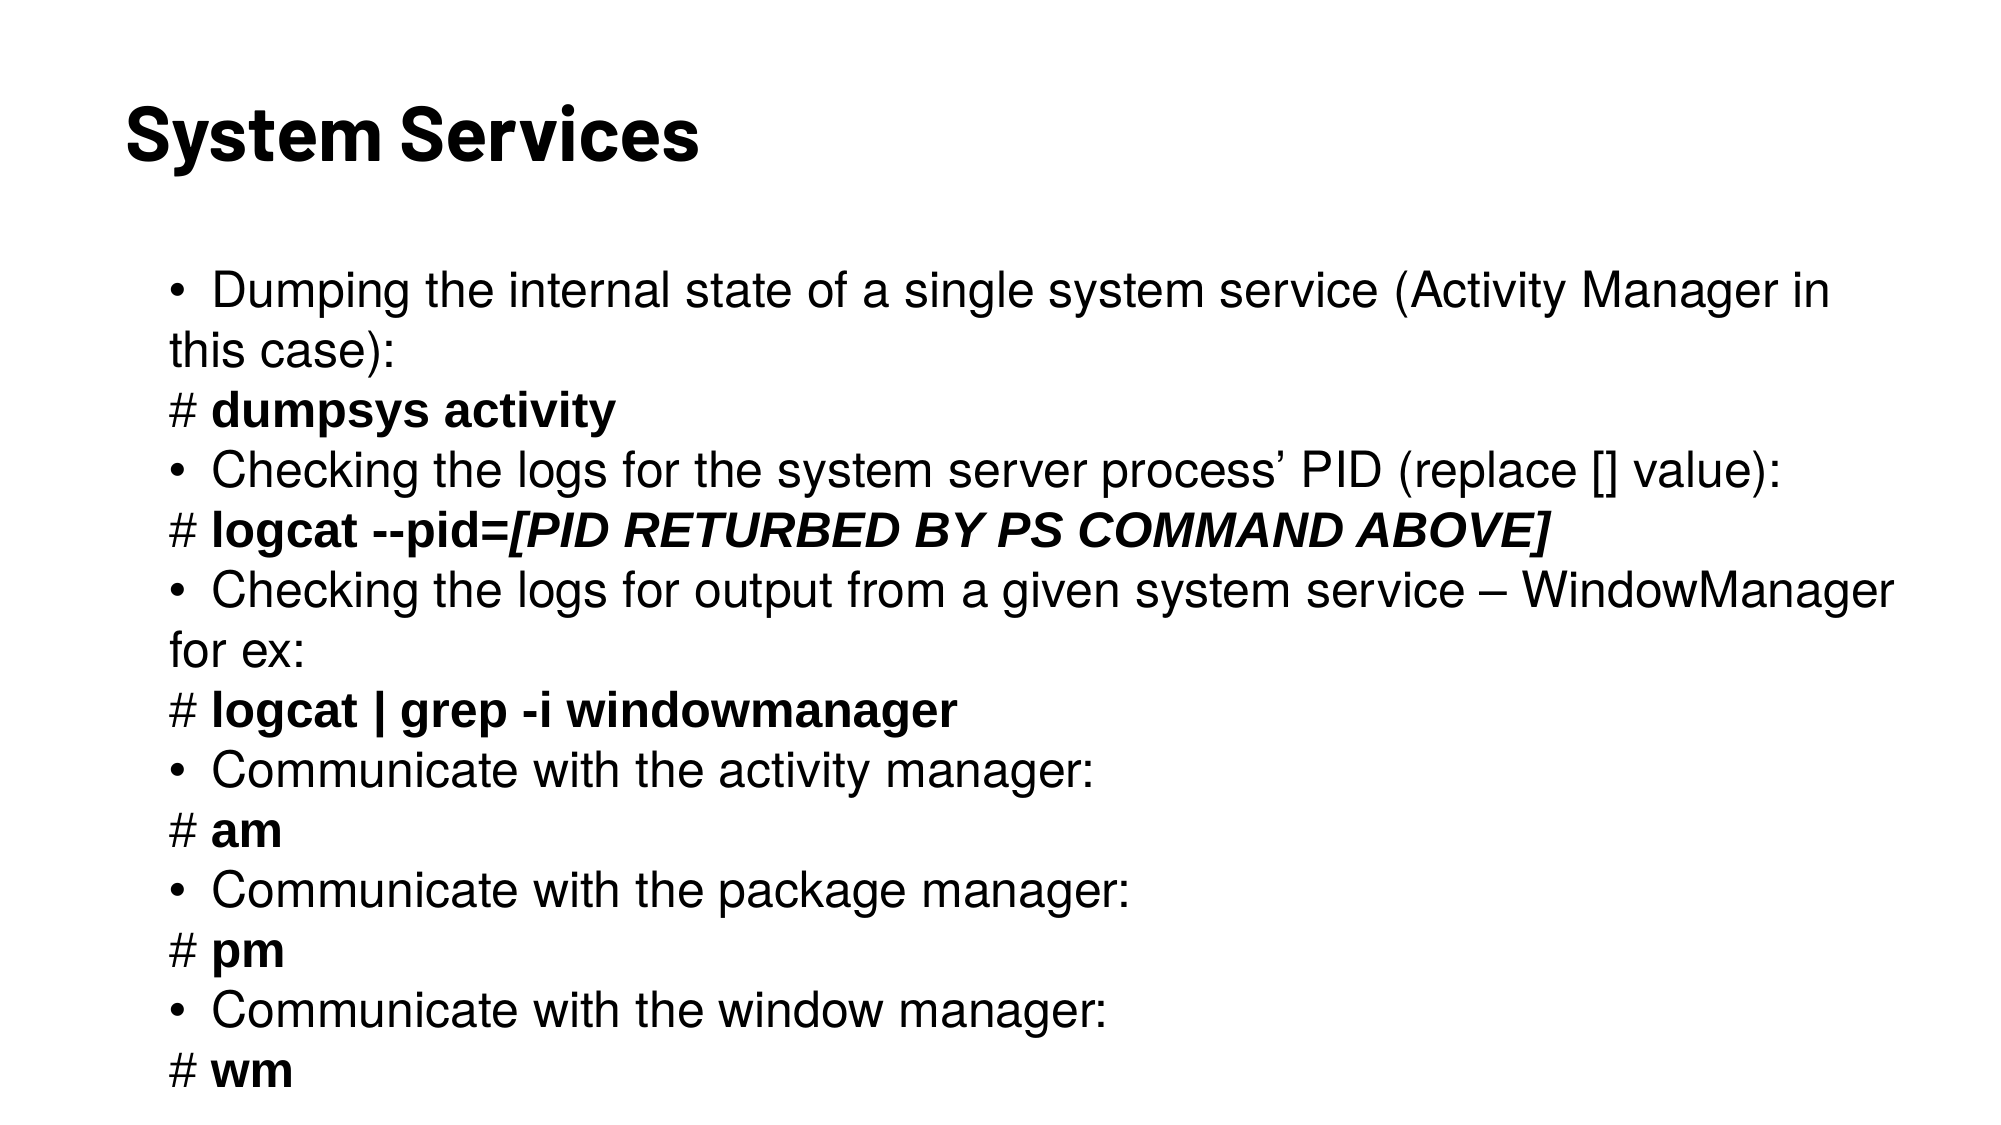

System Services

• Dumping the internal state of a single system service (Activity Manager in this case):
# dumpsys activity
• Checking the logs for the system server process’ PID (replace [] value):
# logcat --pid=[PID RETURBED BY PS COMMAND ABOVE]
• Checking the logs for output from a given system service – WindowManager for ex:
# logcat | grep -i windowmanager
• Communicate with the activity manager:
# am
• Communicate with the package manager:
# pm
• Communicate with the window manager:
# wm